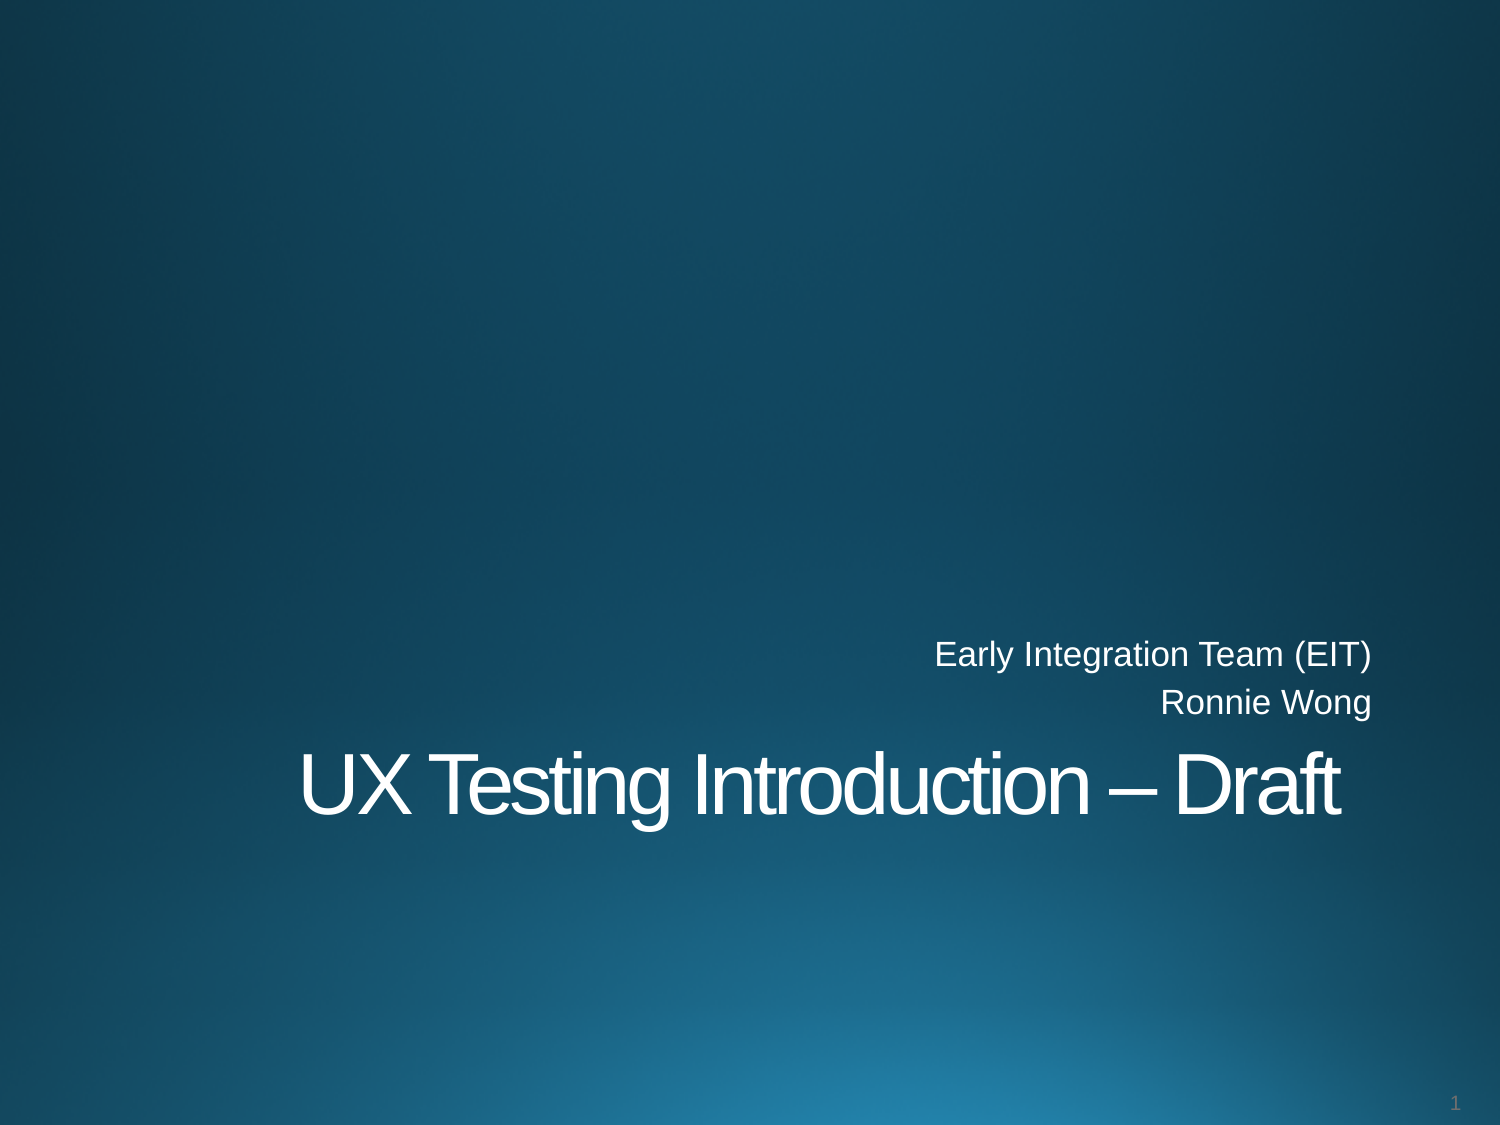

Early Integration Team (EIT)
Ronnie Wong
# UX Testing Introduction – Draft